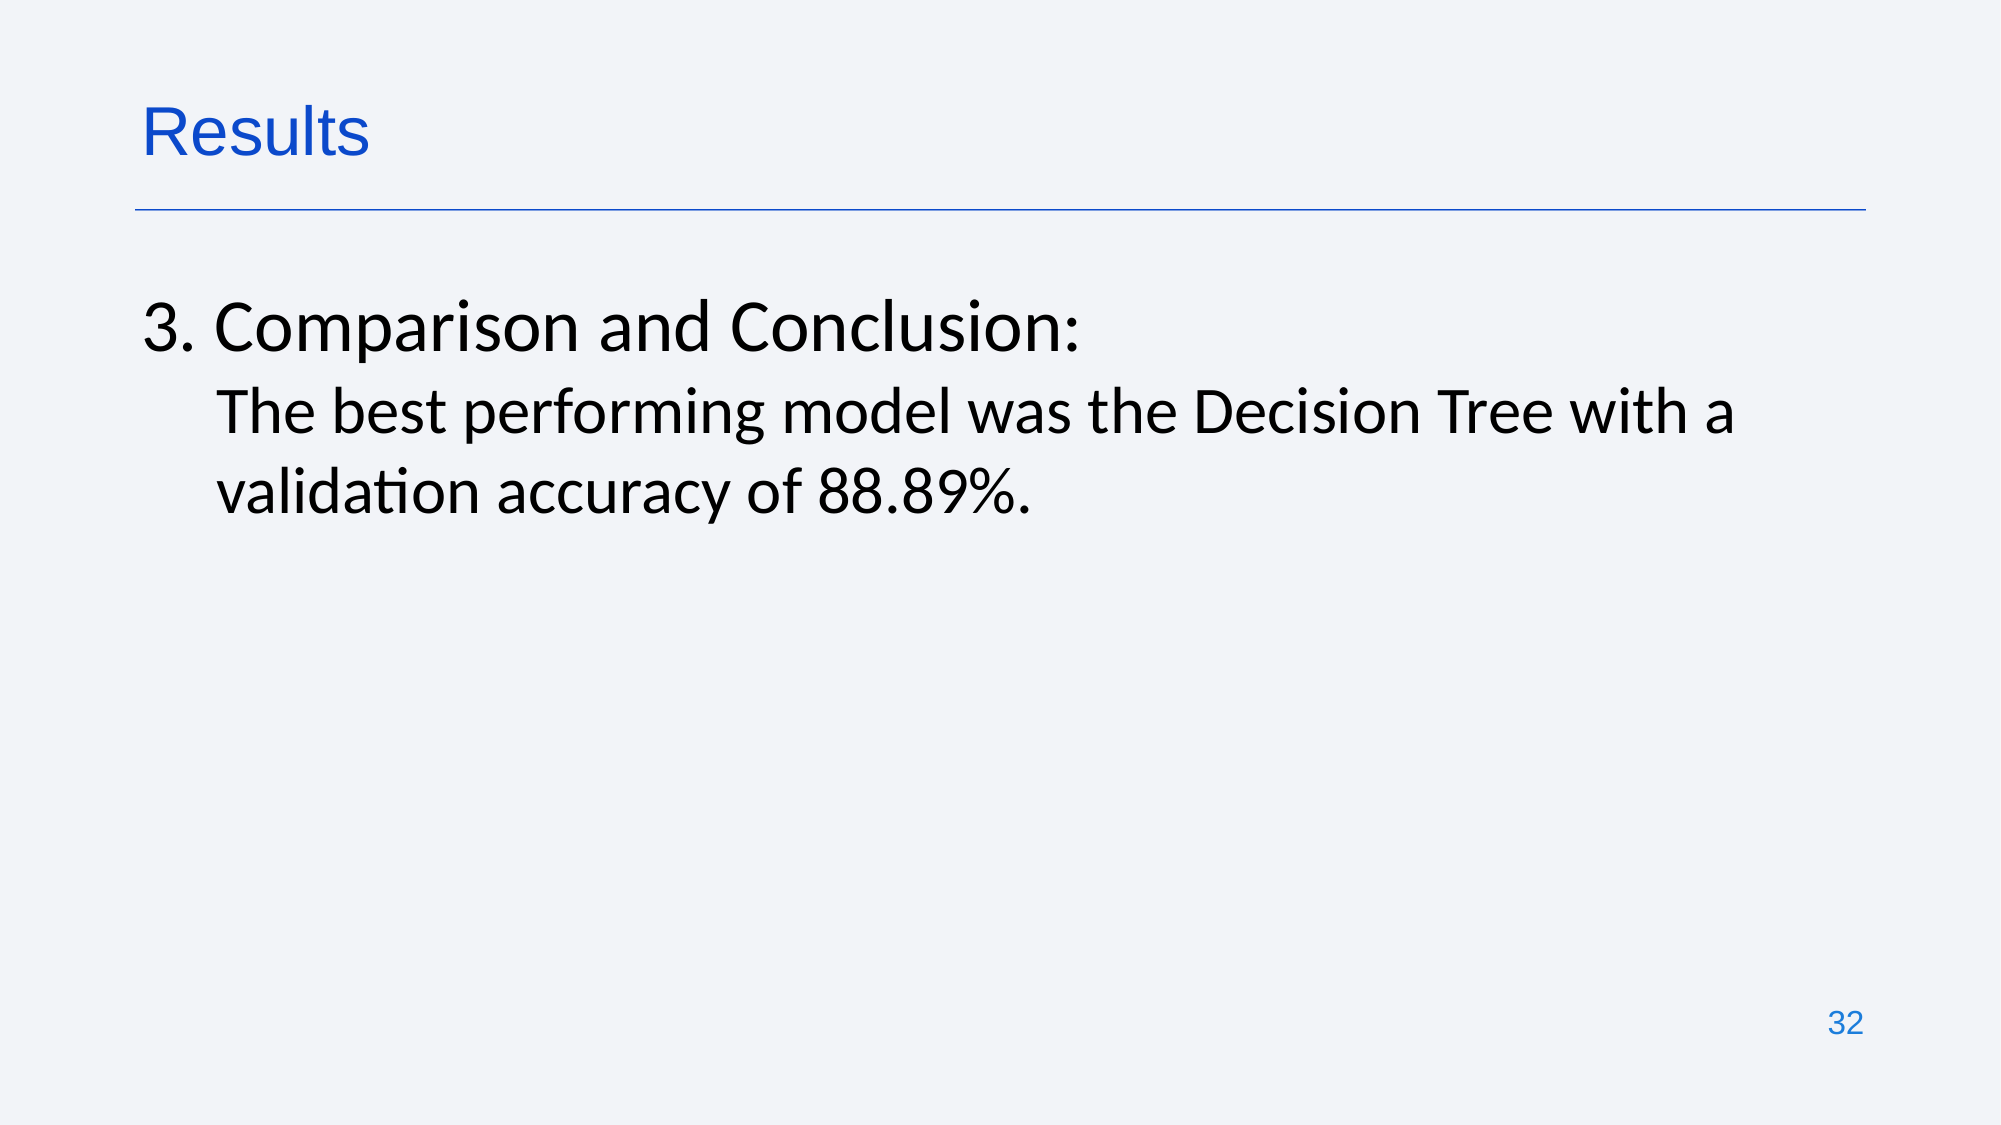

Results
3. Comparison and Conclusion:
The best performing model was the Decision Tree with a validation accuracy of 88.89%.

32